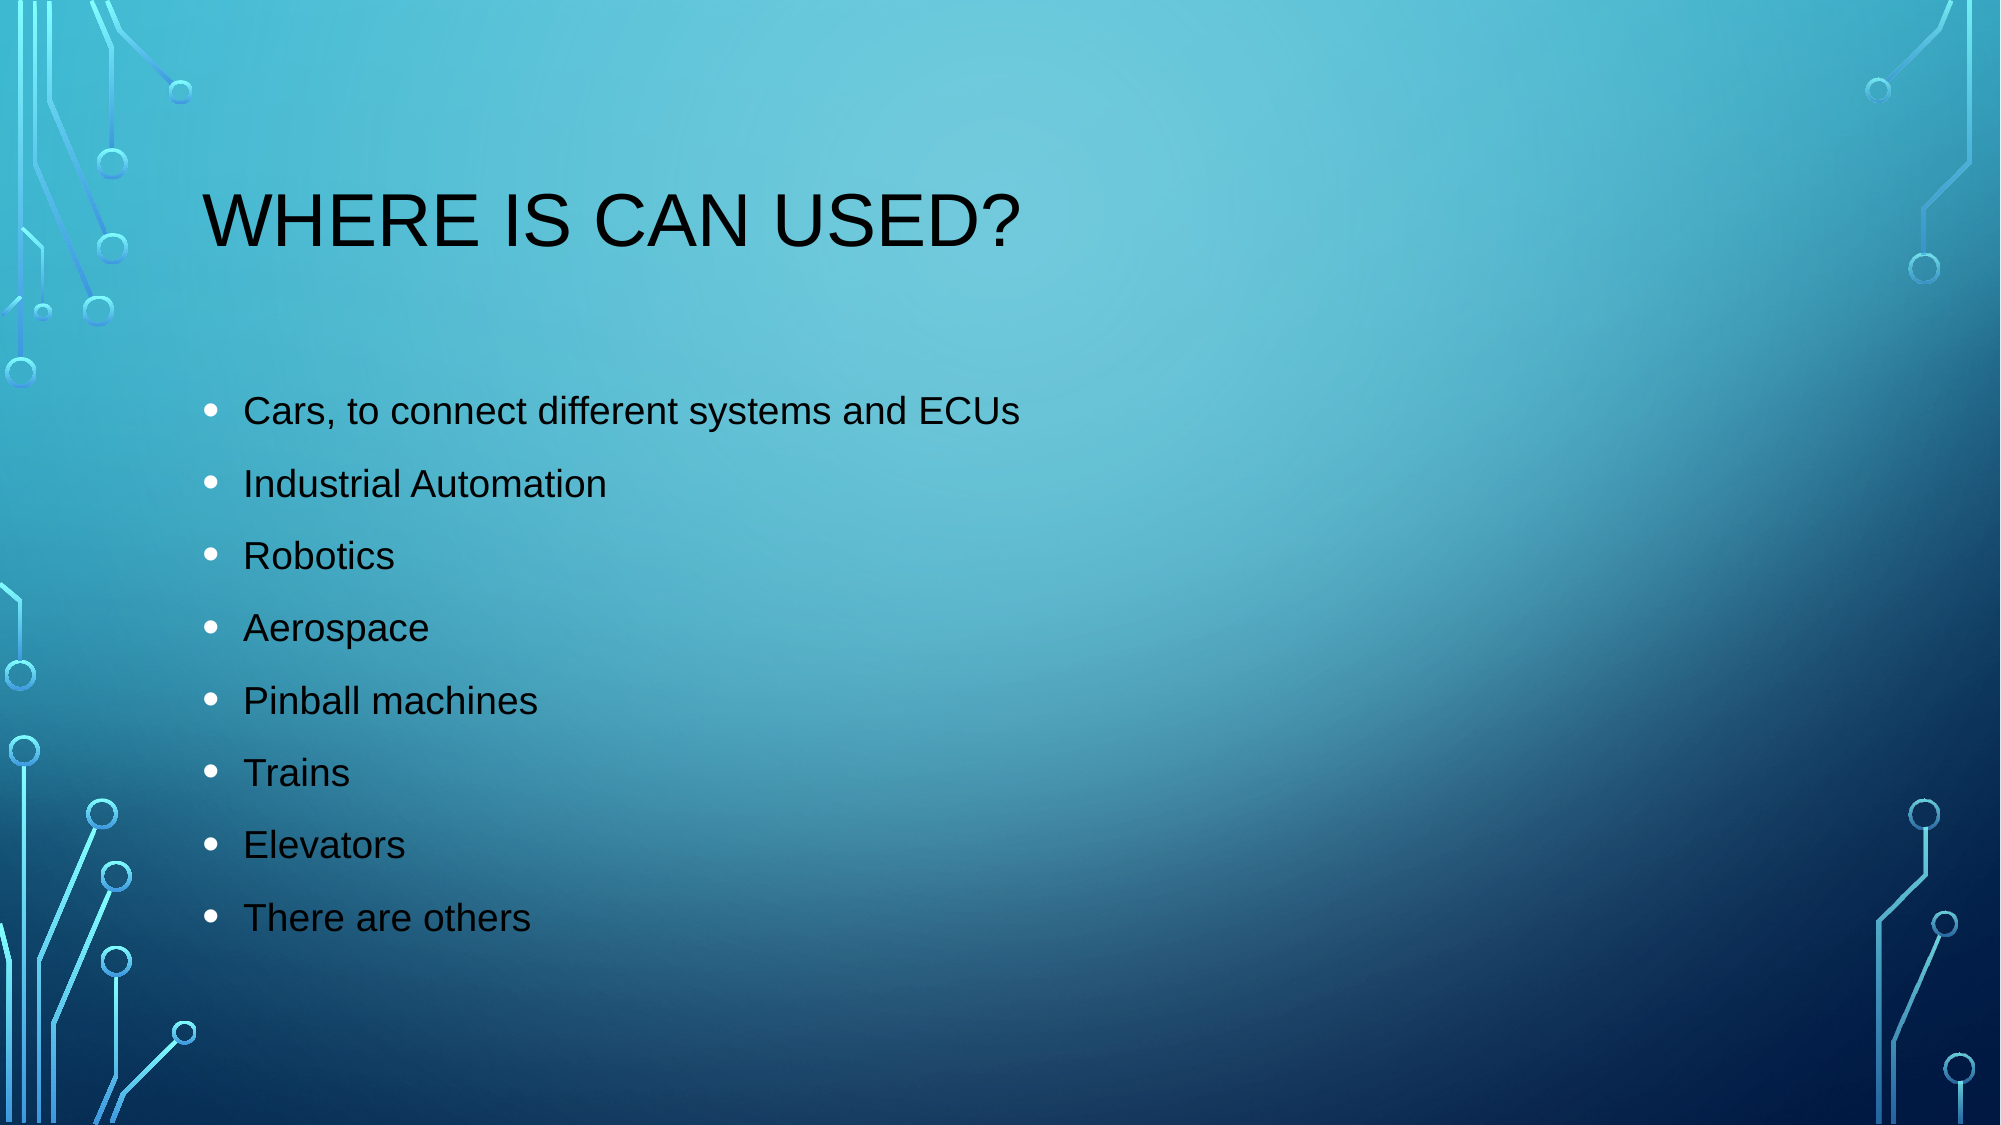

# Where is CAN used?
Cars, to connect different systems and ECUs
Industrial Automation
Robotics
Aerospace
Pinball machines
Trains
Elevators
There are others